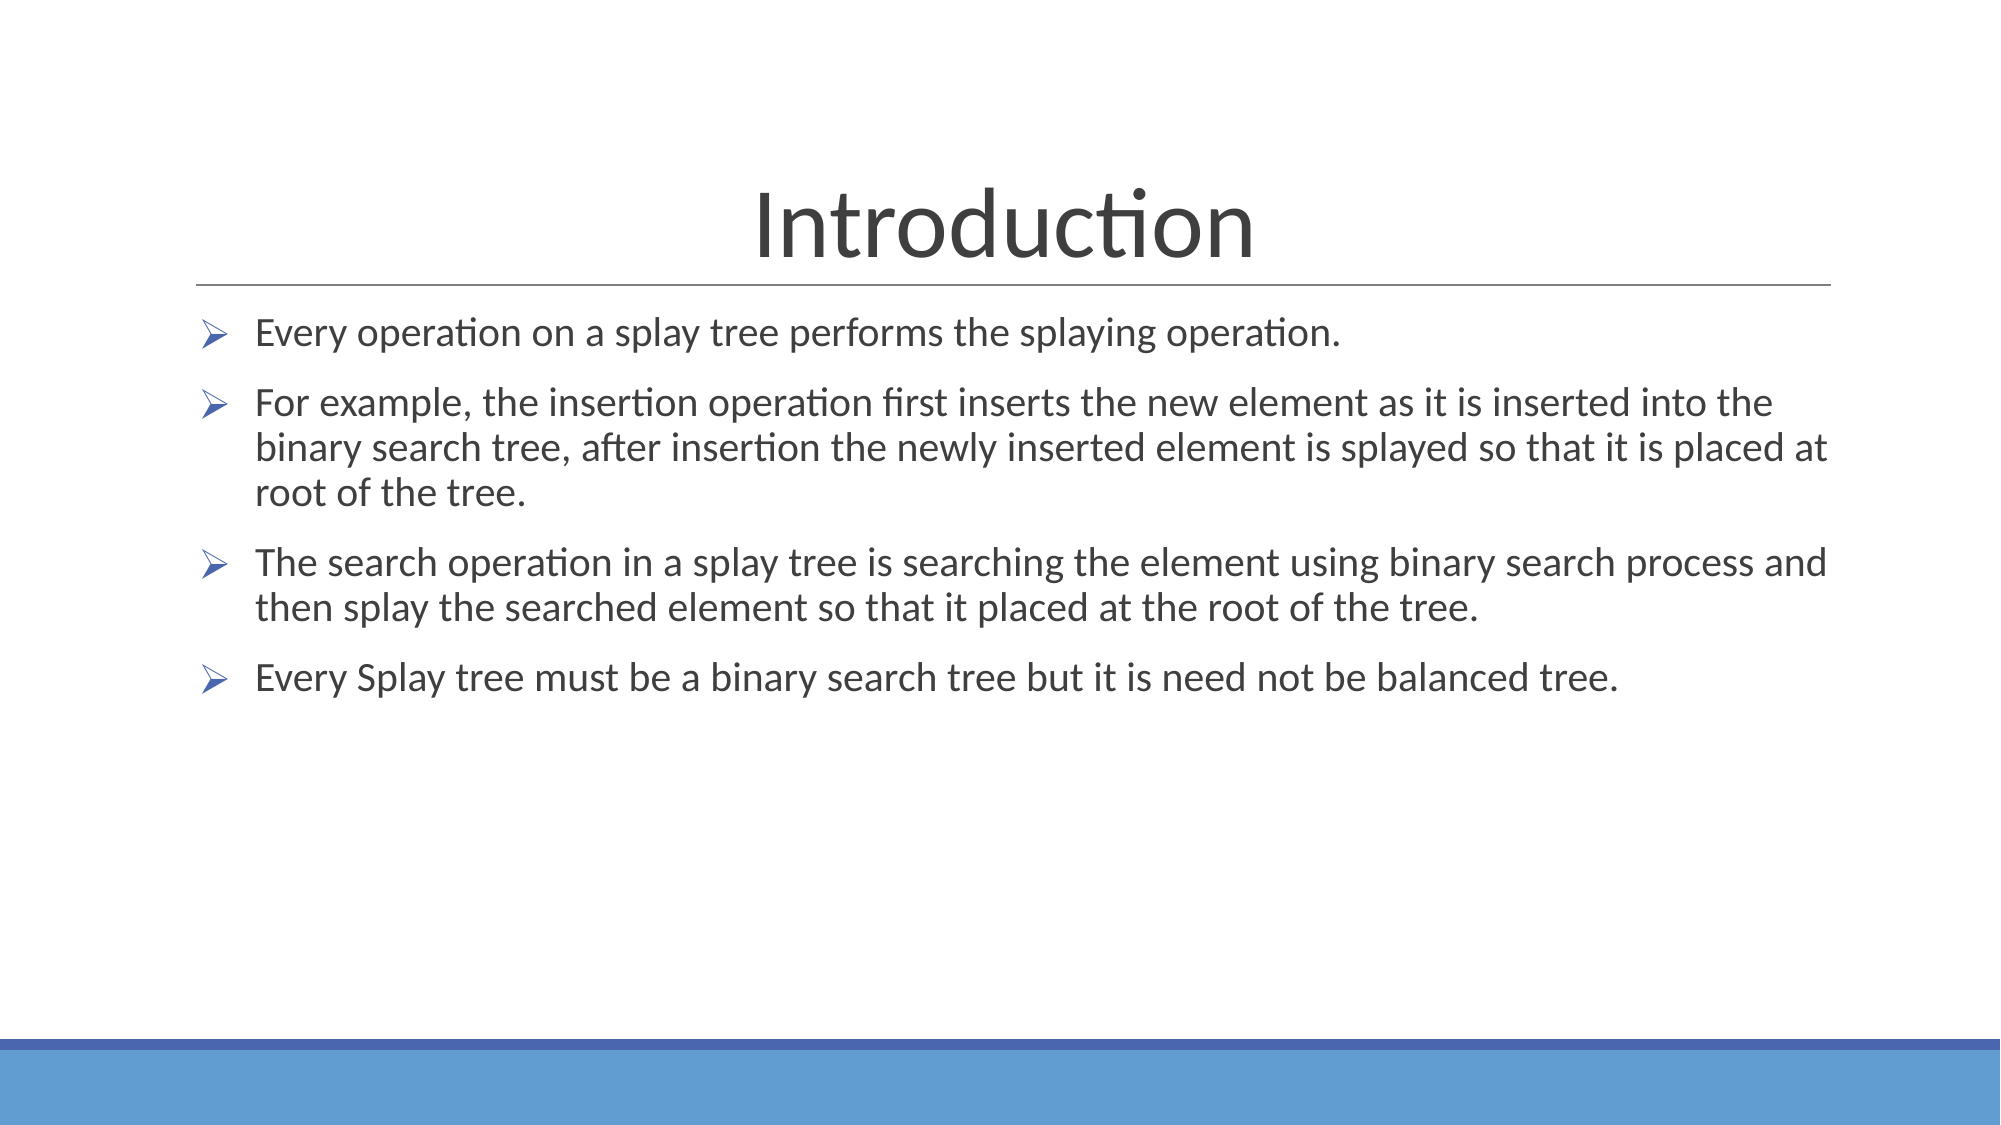

# Introduction
Every operation on a splay tree performs the splaying operation.
For example, the insertion operation first inserts the new element as it is inserted into the binary search tree, after insertion the newly inserted element is splayed so that it is placed at root of the tree.
The search operation in a splay tree is searching the element using binary search process and then splay the searched element so that it placed at the root of the tree.
Every Splay tree must be a binary search tree but it is need not be balanced tree.